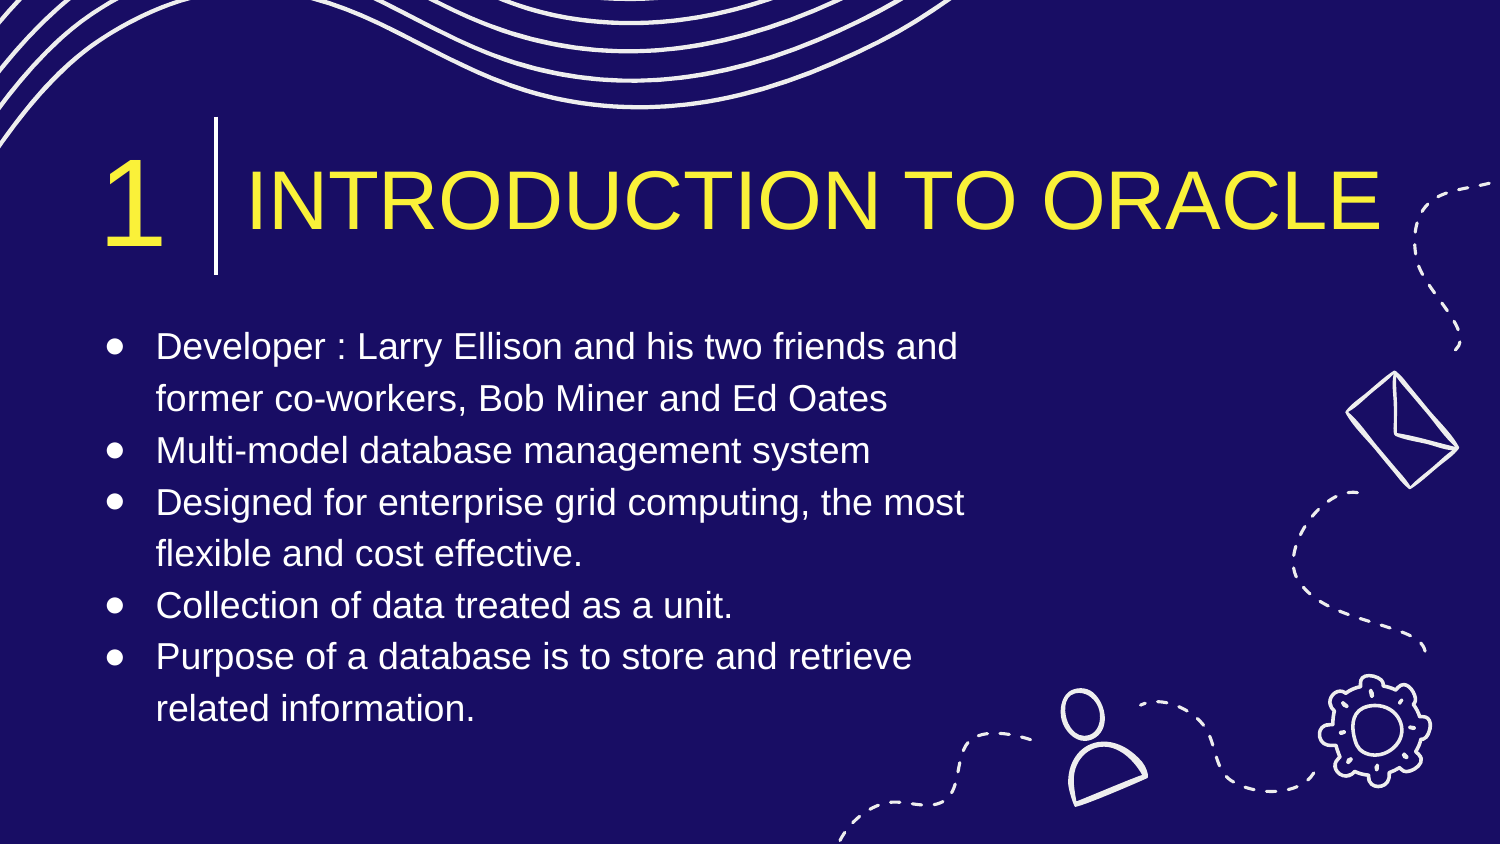

1
# INTRODUCTION TO ORACLE
Developer : Larry Ellison and his two friends and former co-workers, Bob Miner and Ed Oates
Multi-model database management system
Designed for enterprise grid computing, the most flexible and cost effective.
Collection of data treated as a unit.
Purpose of a database is to store and retrieve related information.